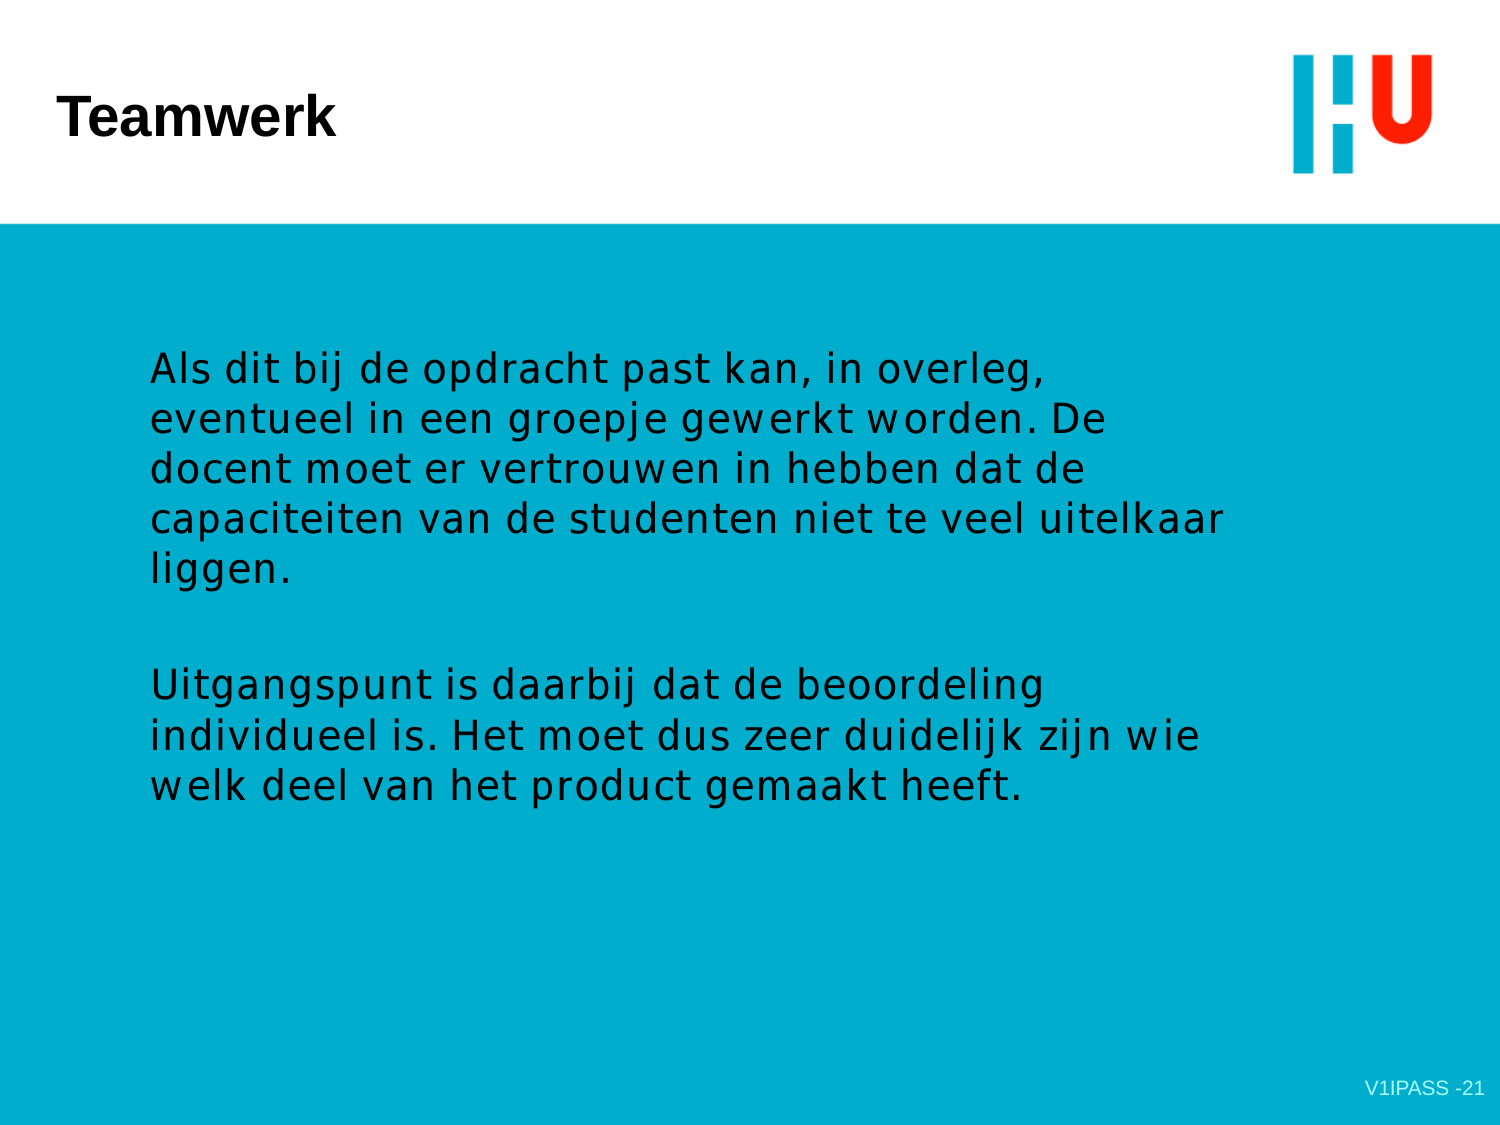

# Teamwerk
Als dit bij de opdracht past kan, in overleg, eventueel in een groepje gewerkt worden. De docent moet er vertrouwen in hebben dat de capaciteiten van de studenten niet te veel uitelkaar liggen.

Uitgangspunt is daarbij dat de beoordeling individueel is. Het moet dus zeer duidelijk zijn wie welk deel van het product gemaakt heeft.
V1IPASS -21